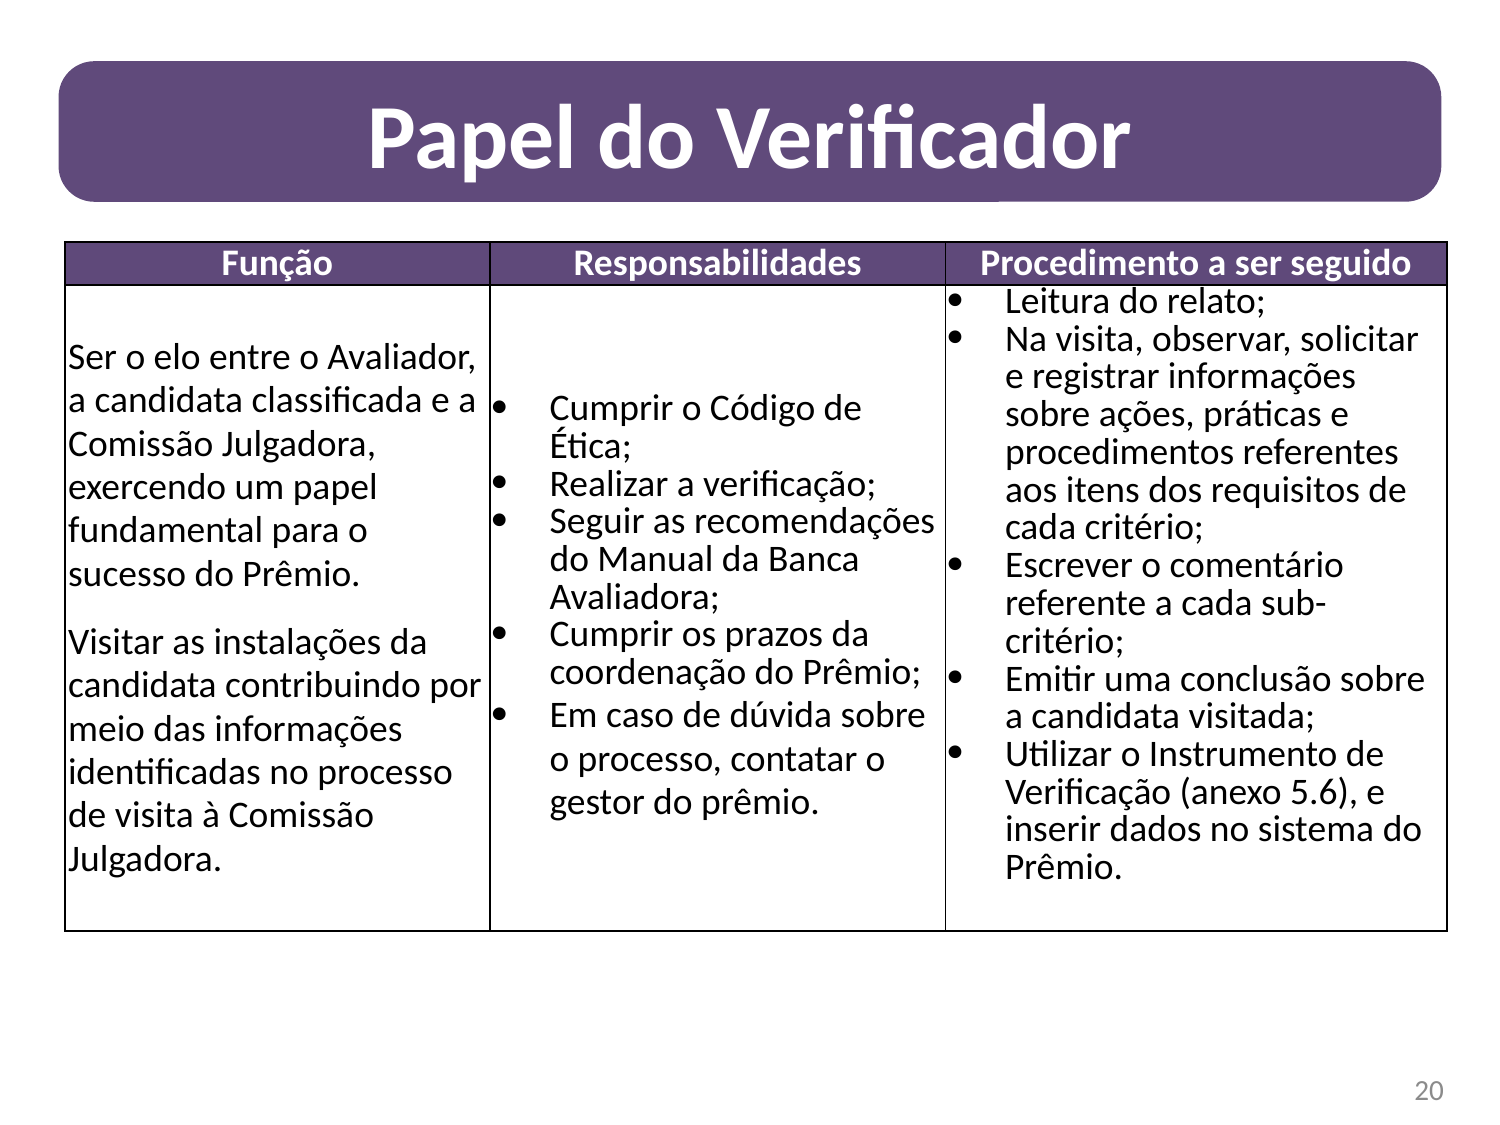

Papel do Verificador
| Função | Responsabilidades | Procedimento a ser seguido |
| --- | --- | --- |
| Ser o elo entre o Avaliador, a candidata classificada e a Comissão Julgadora, exercendo um papel fundamental para o sucesso do Prêmio. Visitar as instalações da candidata contribuindo por meio das informações identificadas no processo de visita à Comissão Julgadora. | Cumprir o Código de Ética; Realizar a verificação; Seguir as recomendações do Manual da Banca Avaliadora; Cumprir os prazos da coordenação do Prêmio; Em caso de dúvida sobre o processo, contatar o gestor do prêmio. | Leitura do relato; Na visita, observar, solicitar e registrar informações sobre ações, práticas e procedimentos referentes aos itens dos requisitos de cada critério; Escrever o comentário referente a cada sub-critério; Emitir uma conclusão sobre a candidata visitada; Utilizar o Instrumento de Verificação (anexo 5.6), e inserir dados no sistema do Prêmio. |
20